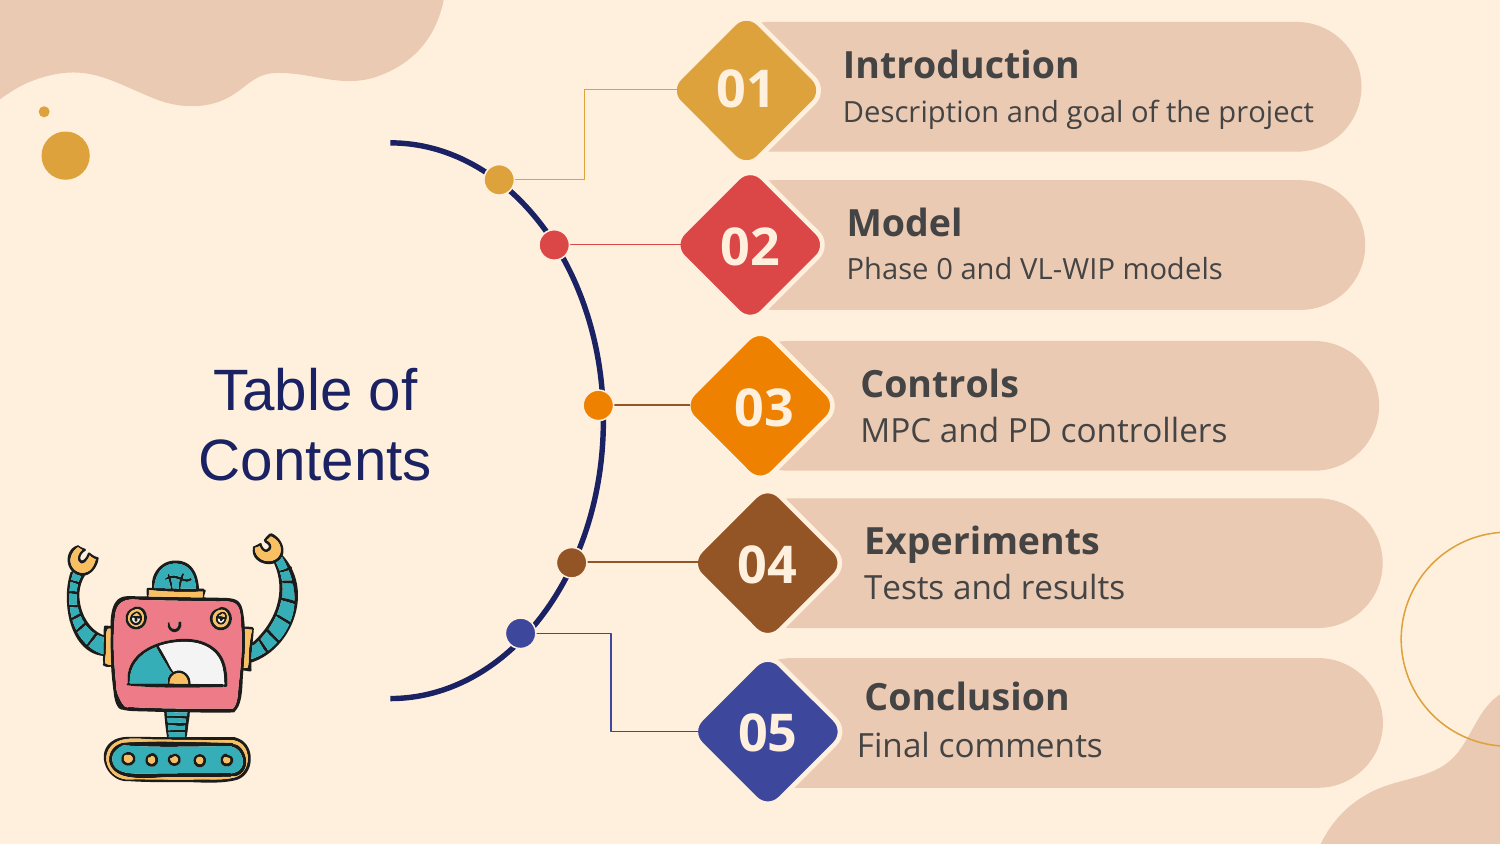

# 01

Introduction
Description and goal of the project

02

Model
Phase 0 and VL-WIP models
Table of Contents

03

Controls
MPC and PD controllers

04

Experiments

Tests and results

05
Conclusion
Final comments